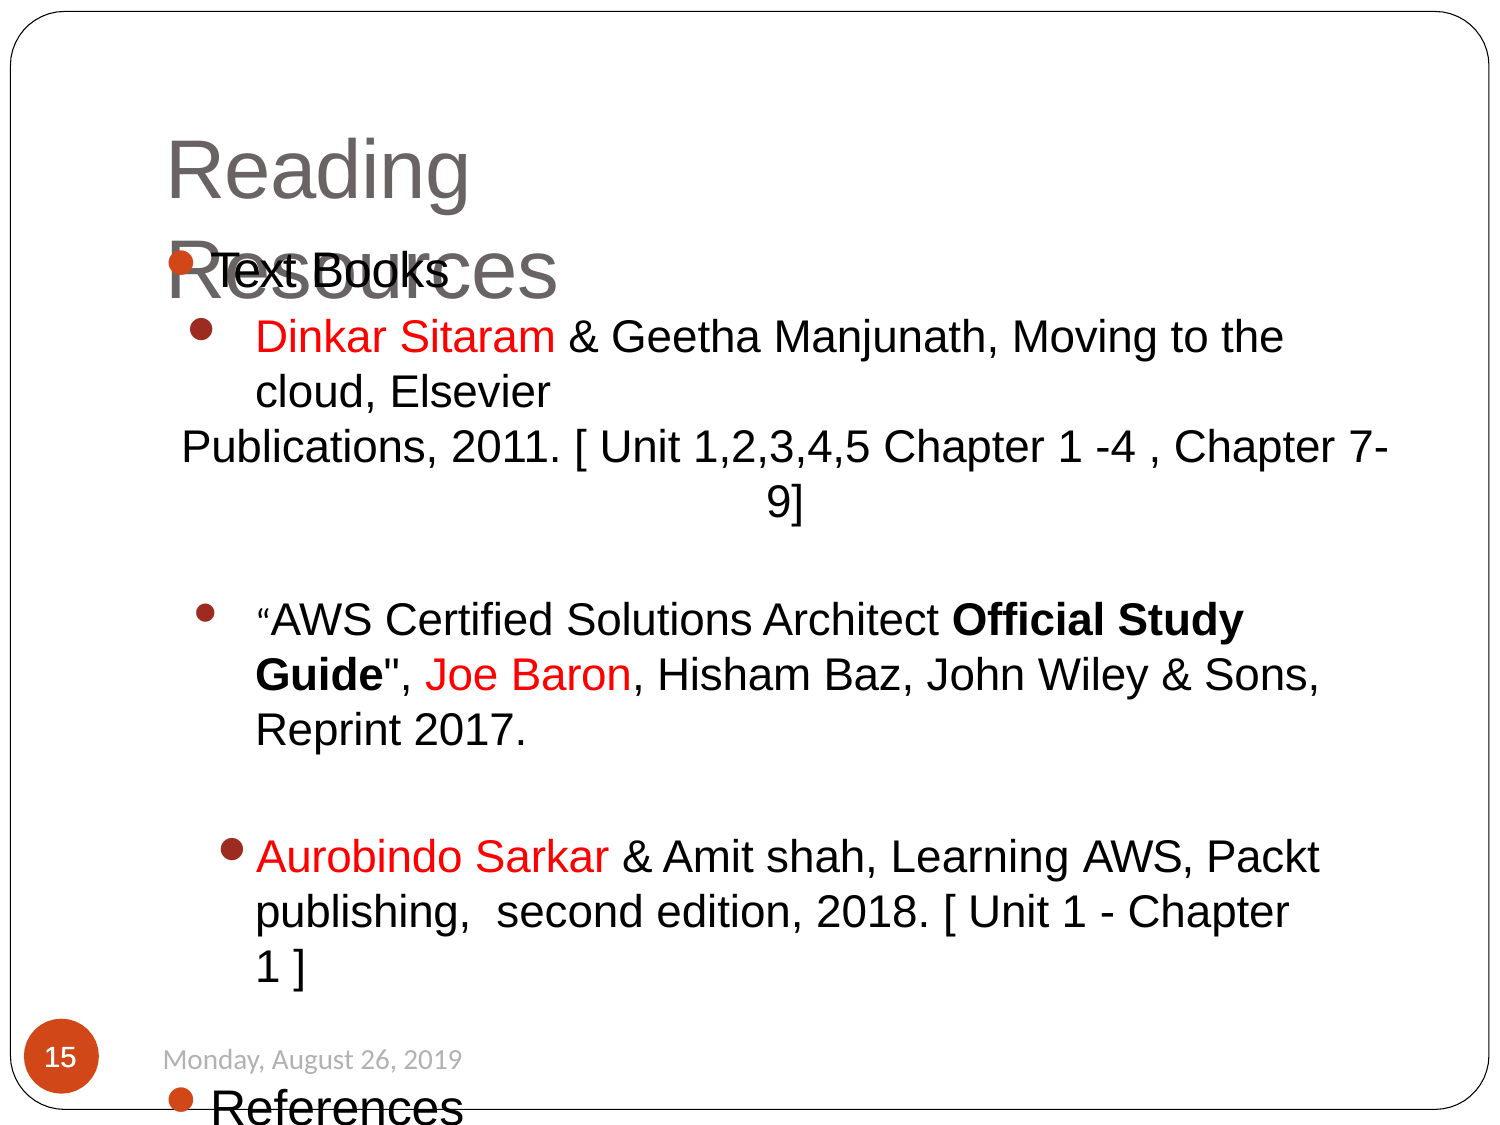

# Reading Resources
Text Books
Dinkar Sitaram & Geetha Manjunath, Moving to the cloud, Elsevier
Publications, 2011. [ Unit 1,2,3,4,5 Chapter 1 -4 , Chapter 7-9]

“AWS Certified Solutions Architect Official Study Guide", Joe Baron, Hisham Baz, John Wiley & Sons, Reprint 2017.

Aurobindo Sarkar & Amit shah, Learning AWS, Packt publishing,  second edition, 2018. [ Unit 1 - Chapter 1 ]

References
Srinivasan A & Suresh J, Cloud Computing: A Practical Approach for  Learning and Implementation, Pearson Education, 2014.

15
15
Monday, August 26, 2019